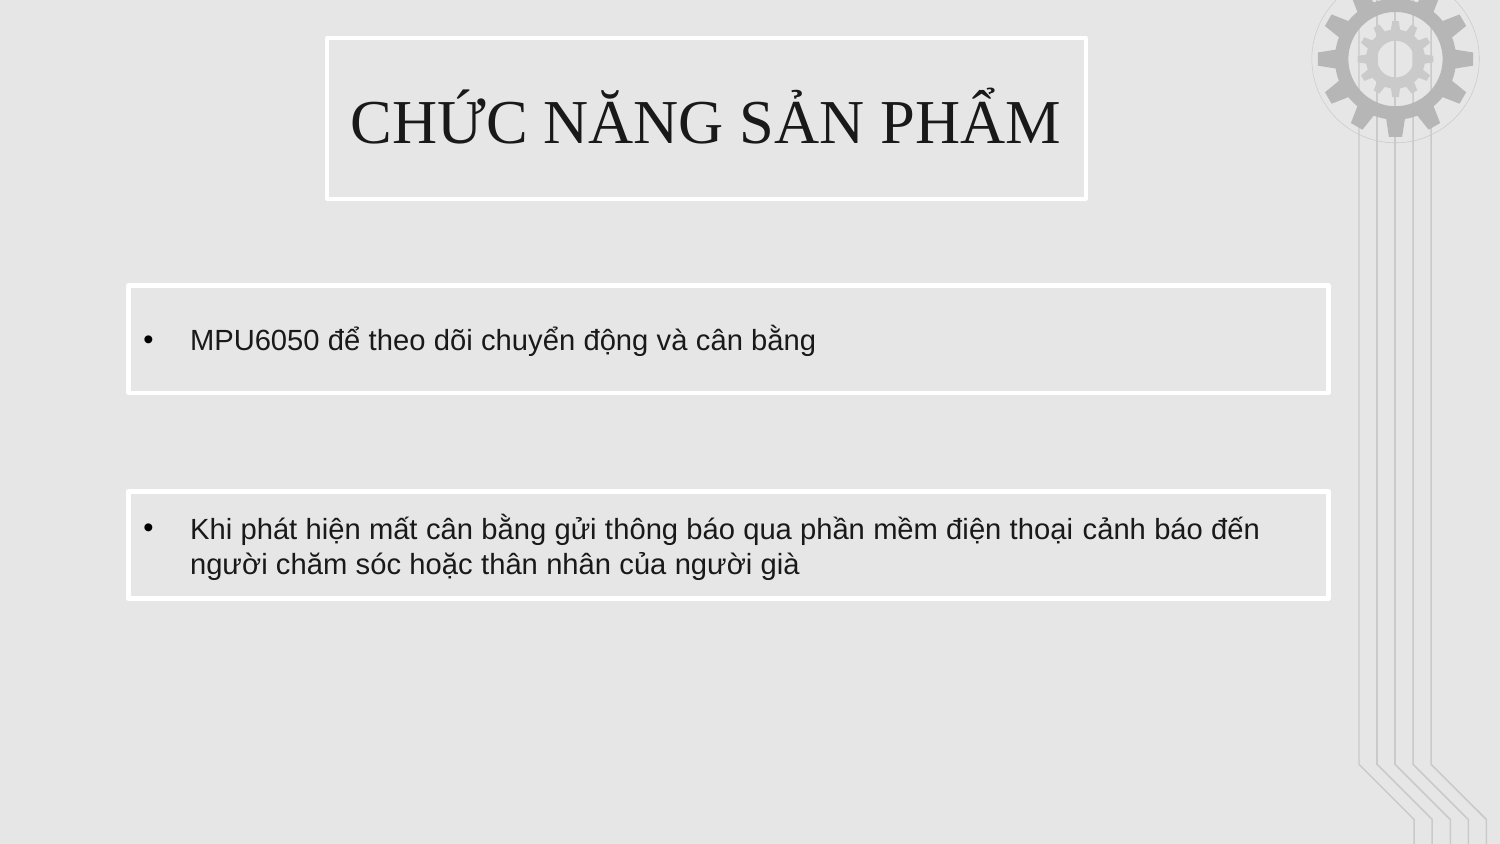

CHỨC NĂNG SẢN PHẨM
MPU6050 để theo dõi chuyển động và cân bằng
Khi phát hiện mất cân bằng gửi thông báo qua phần mềm điện thoại cảnh báo đến người chăm sóc hoặc thân nhân của người già